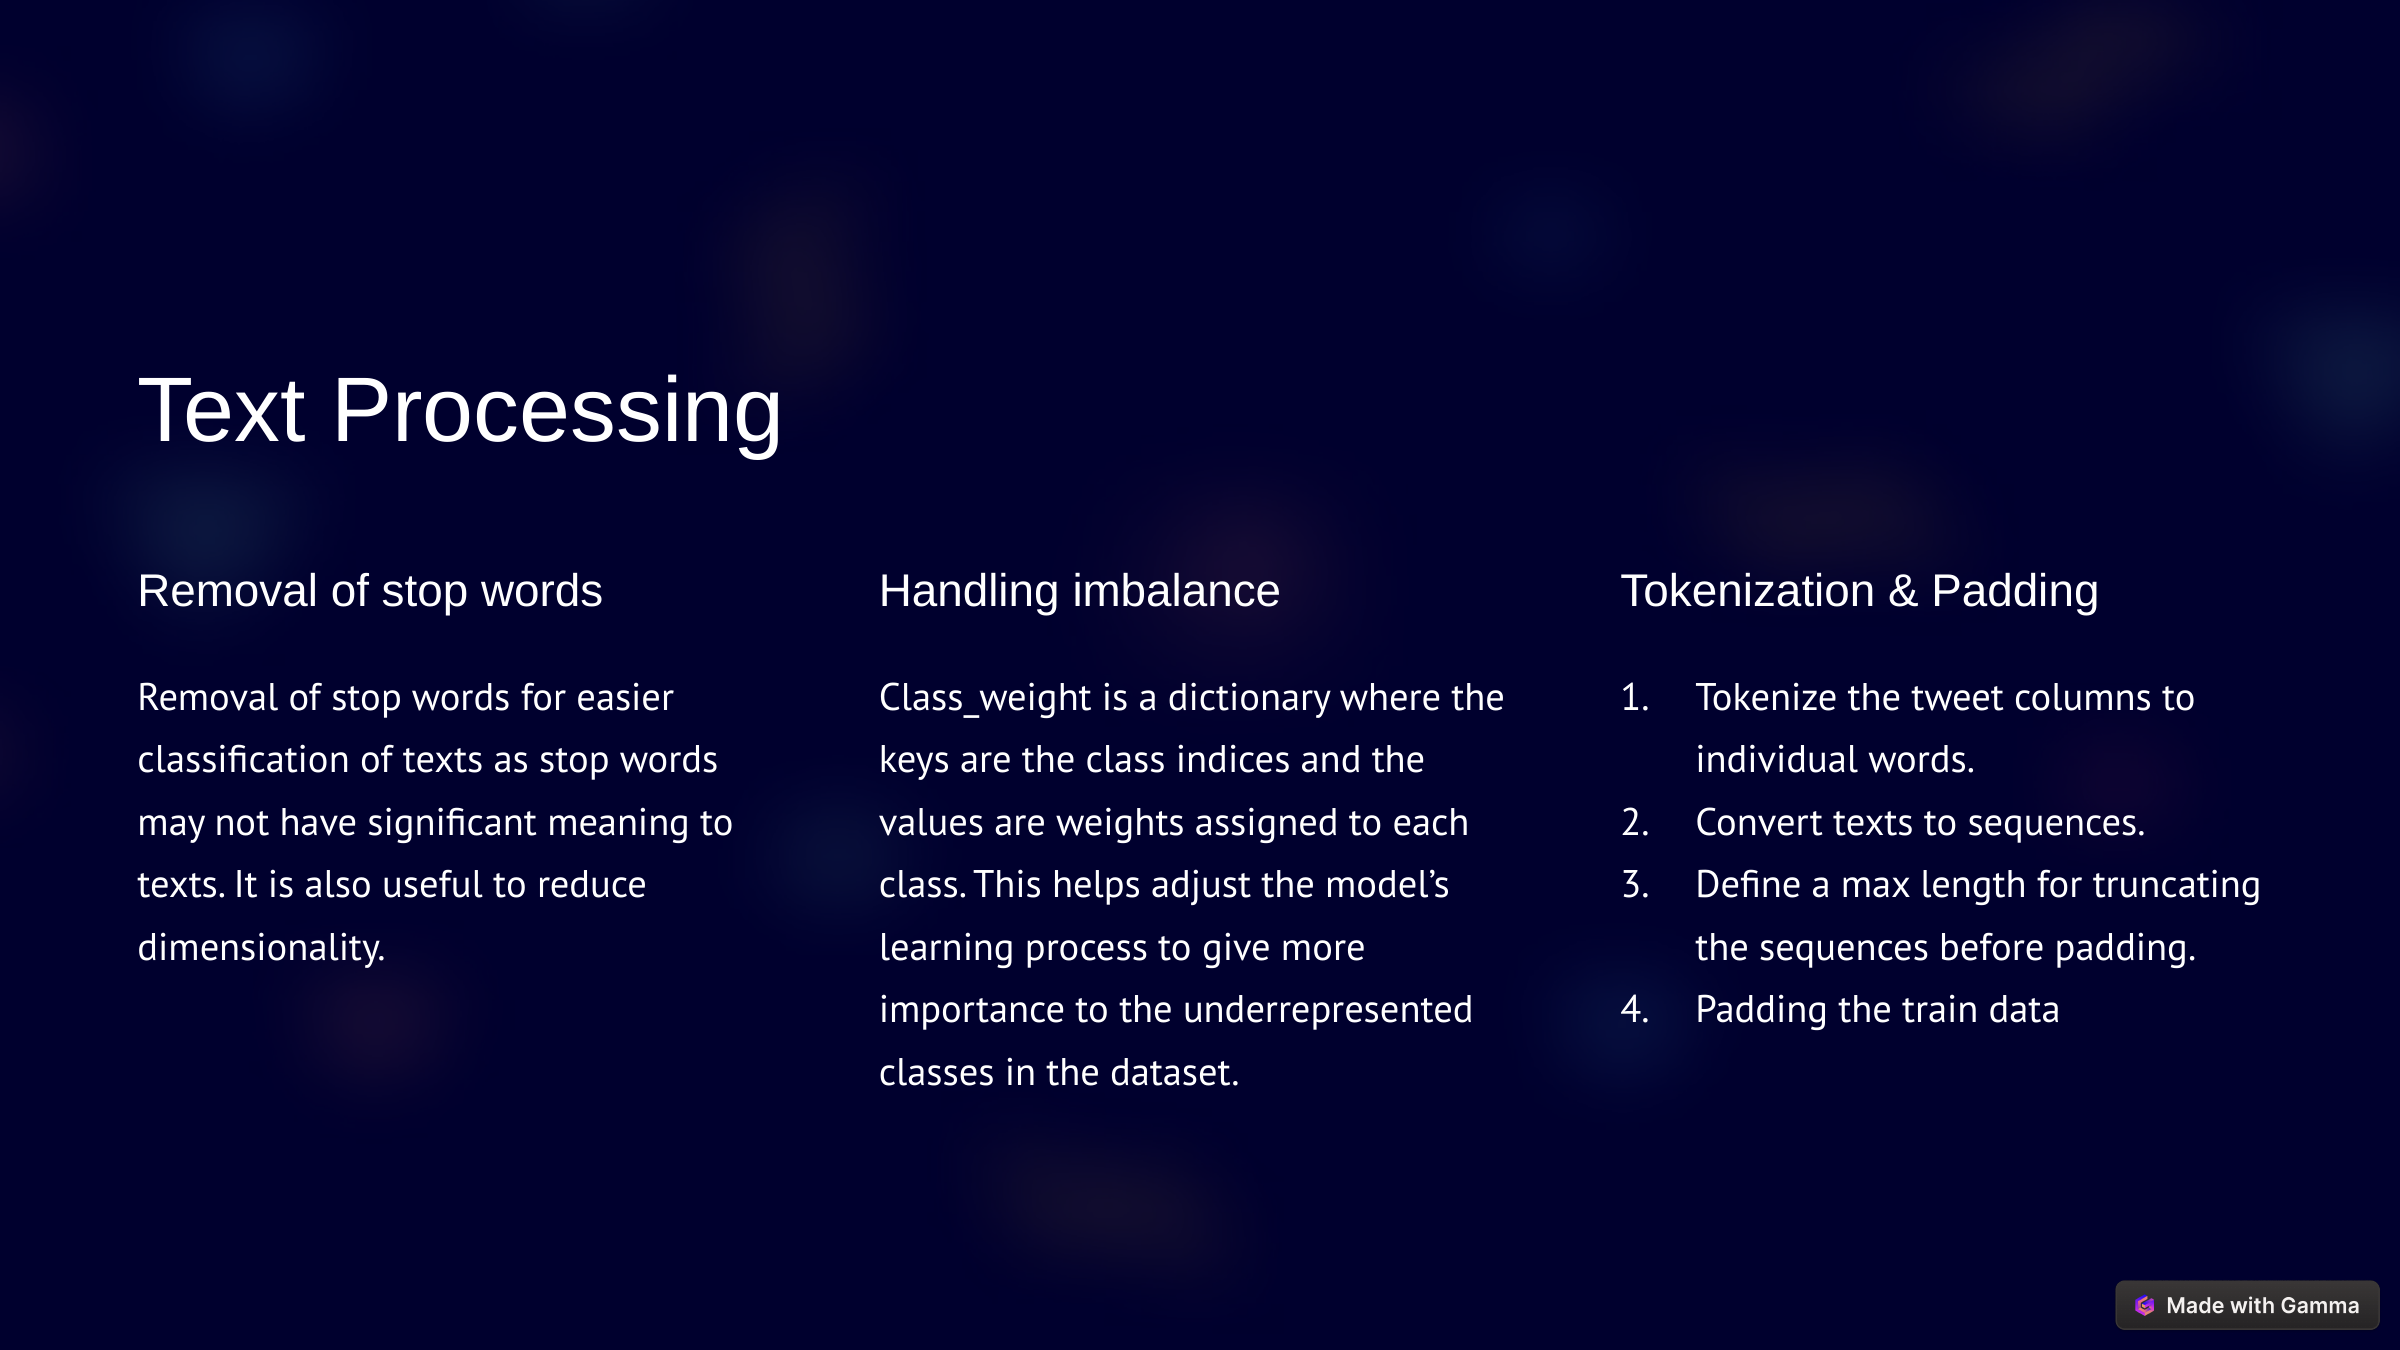

Text Processing
Removal of stop words
Handling imbalance
Tokenization & Padding
Removal of stop words for easier classification of texts as stop words may not have significant meaning to texts. It is also useful to reduce dimensionality.
Class_weight is a dictionary where the keys are the class indices and the values are weights assigned to each class. This helps adjust the model’s learning process to give more importance to the underrepresented classes in the dataset.
Tokenize the tweet columns to individual words.
Convert texts to sequences.
Define a max length for truncating the sequences before padding.
Padding the train data